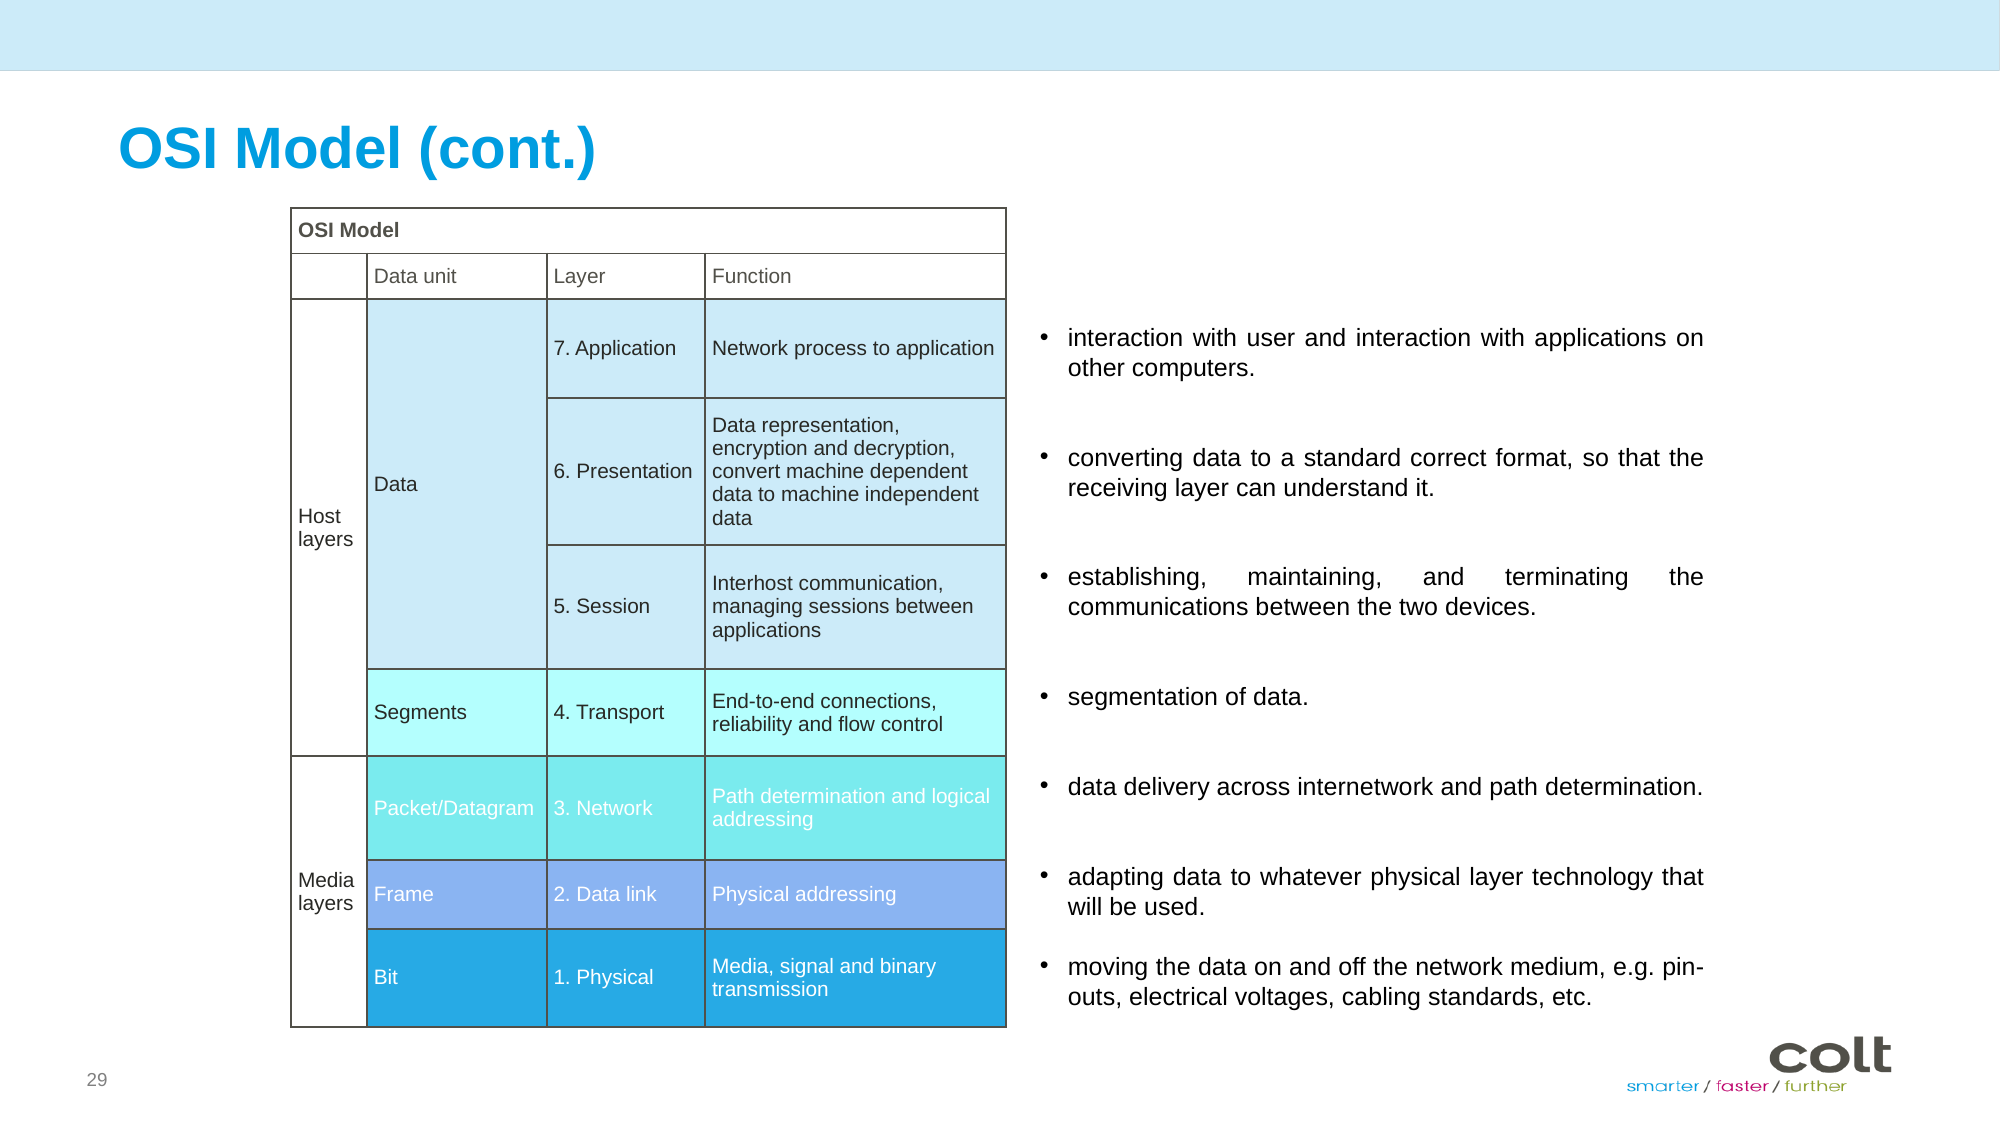

# OSI Model (cont.)
| OSI Model |  |  |  |
| --- | --- | --- | --- |
|  | Data unit | Layer | Function |
| Host layers | Data | 7. Application | Network process to application |
|  |  | 6. Presentation | Data representation, encryption and decryption, convert machine dependent data to machine independent data |
|  |  | 5. Session | Interhost communication, managing sessions between applications |
|  | Segments | 4. Transport | End-to-end connections, reliability and flow control |
| Media layers | Packet/Datagram | 3. Network | Path determination and logical addressing |
|  | Frame | 2. Data link | Physical addressing |
|  | Bit | 1. Physical | Media, signal and binary transmission |
interaction with user and interaction with applications on other computers.

converting data to a standard correct format, so that the receiving layer can understand it.

establishing, maintaining, and terminating the communications between the two devices.

segmentation of data.

data delivery across internetwork and path determination.

adapting data to whatever physical layer technology that will be used.

moving the data on and off the network medium, e.g. pin-outs, electrical voltages, cabling standards, etc.